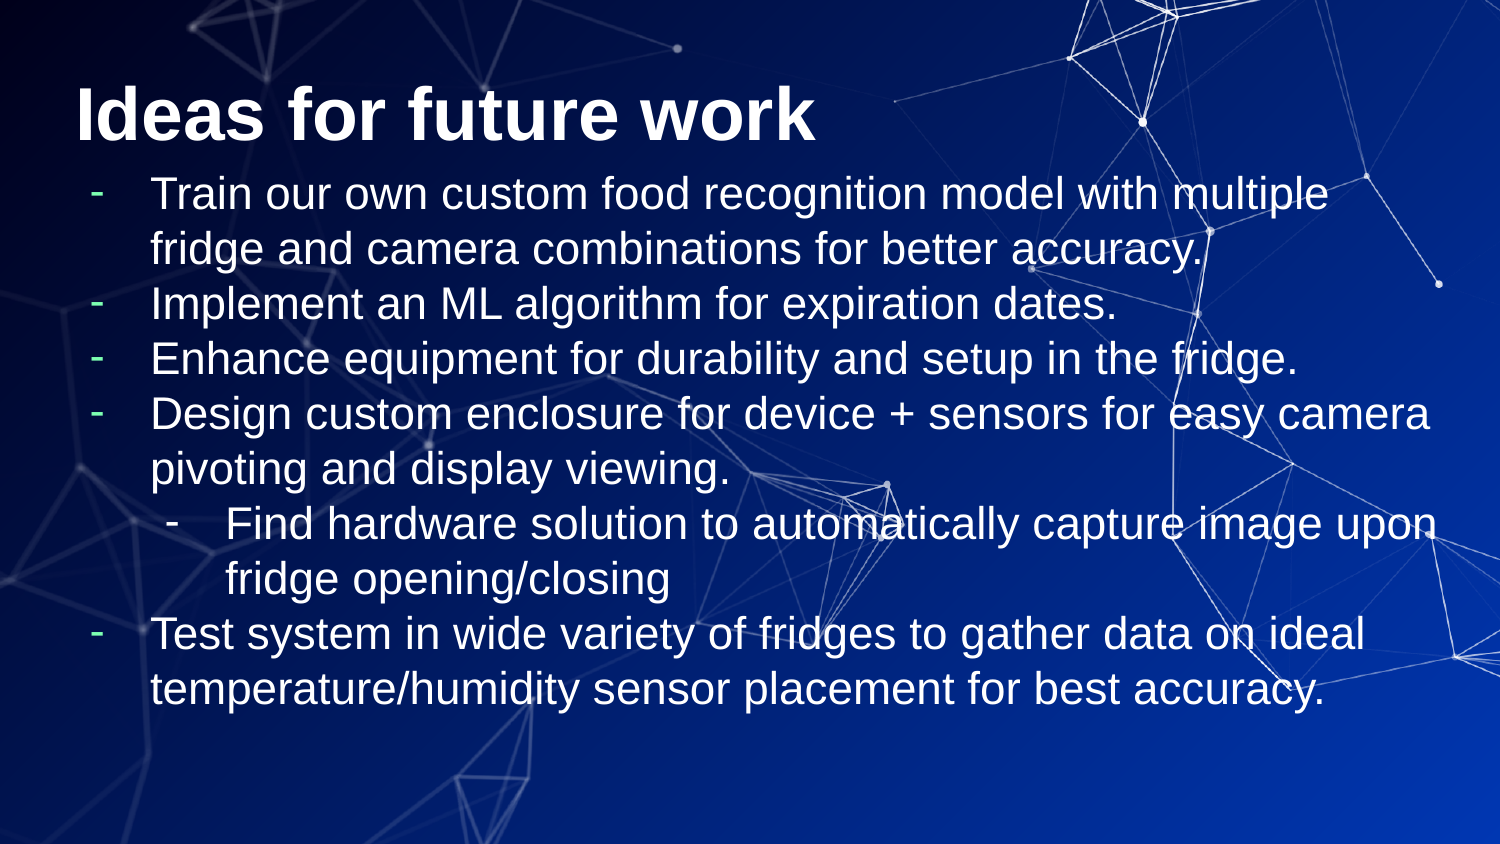

# Ideas for future work
Train our own custom food recognition model with multiple fridge and camera combinations for better accuracy.
Implement an ML algorithm for expiration dates.
Enhance equipment for durability and setup in the fridge.
Design custom enclosure for device + sensors for easy camera pivoting and display viewing.
Find hardware solution to automatically capture image upon fridge opening/closing
Test system in wide variety of fridges to gather data on ideal temperature/humidity sensor placement for best accuracy.